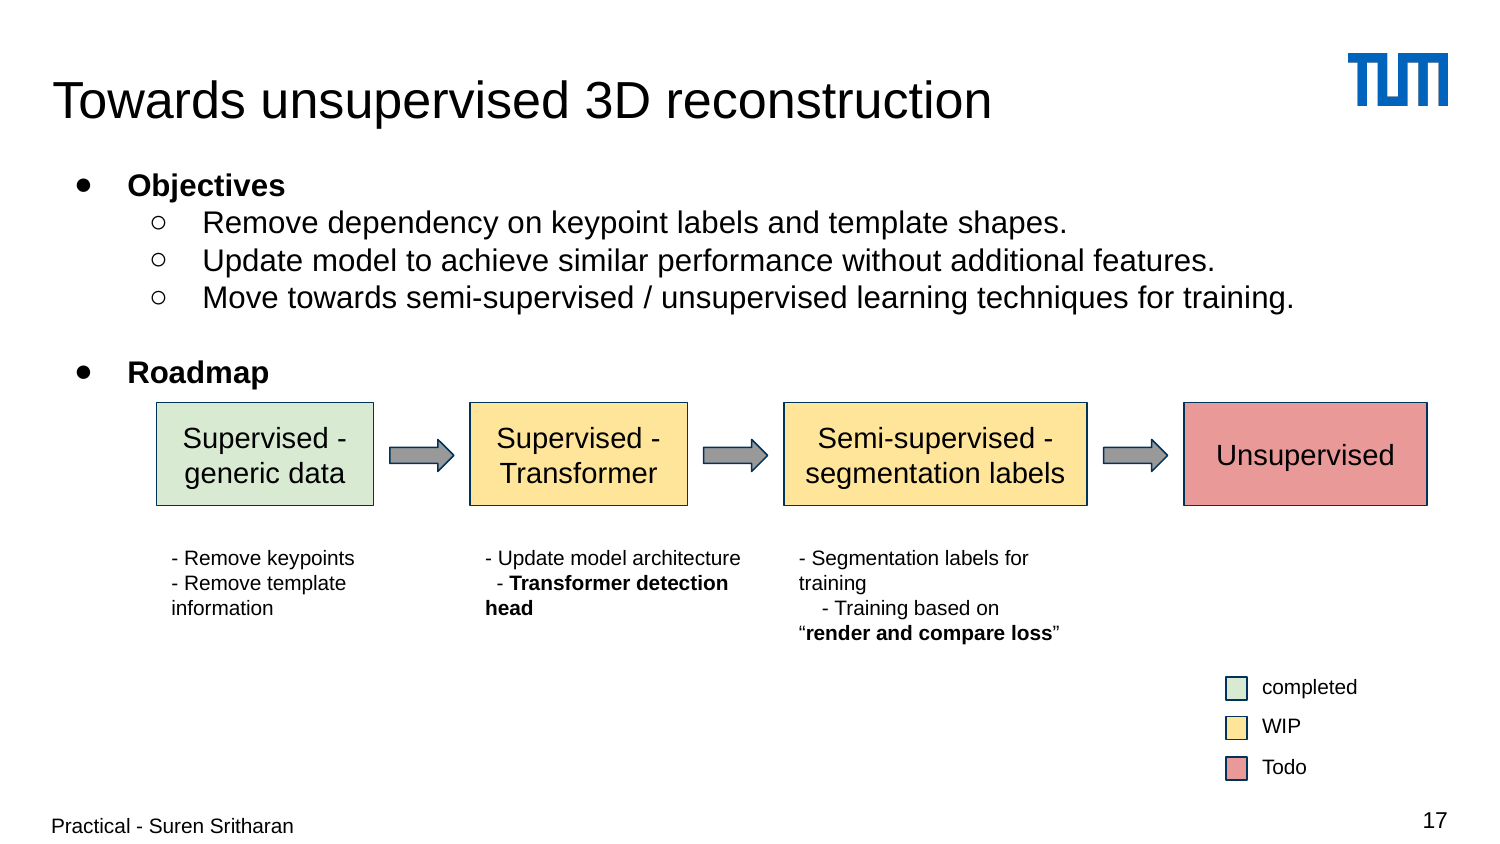

# Towards unsupervised 3D reconstruction
Objectives
Remove dependency on keypoint labels and template shapes.
Update model to achieve similar performance without additional features.
Move towards semi-supervised / unsupervised learning techniques for training.

Roadmap

Supervised - generic data
Supervised - Transformer
Semi-supervised - segmentation labels
Unsupervised

- Remove keypoints
- Remove template information
- Update model architecture
  - Transformer detection head
- Segmentation labels for training
    - Training based on “render and compare loss”
completed

WIP

Todo

Practical - Suren Sritharan
17